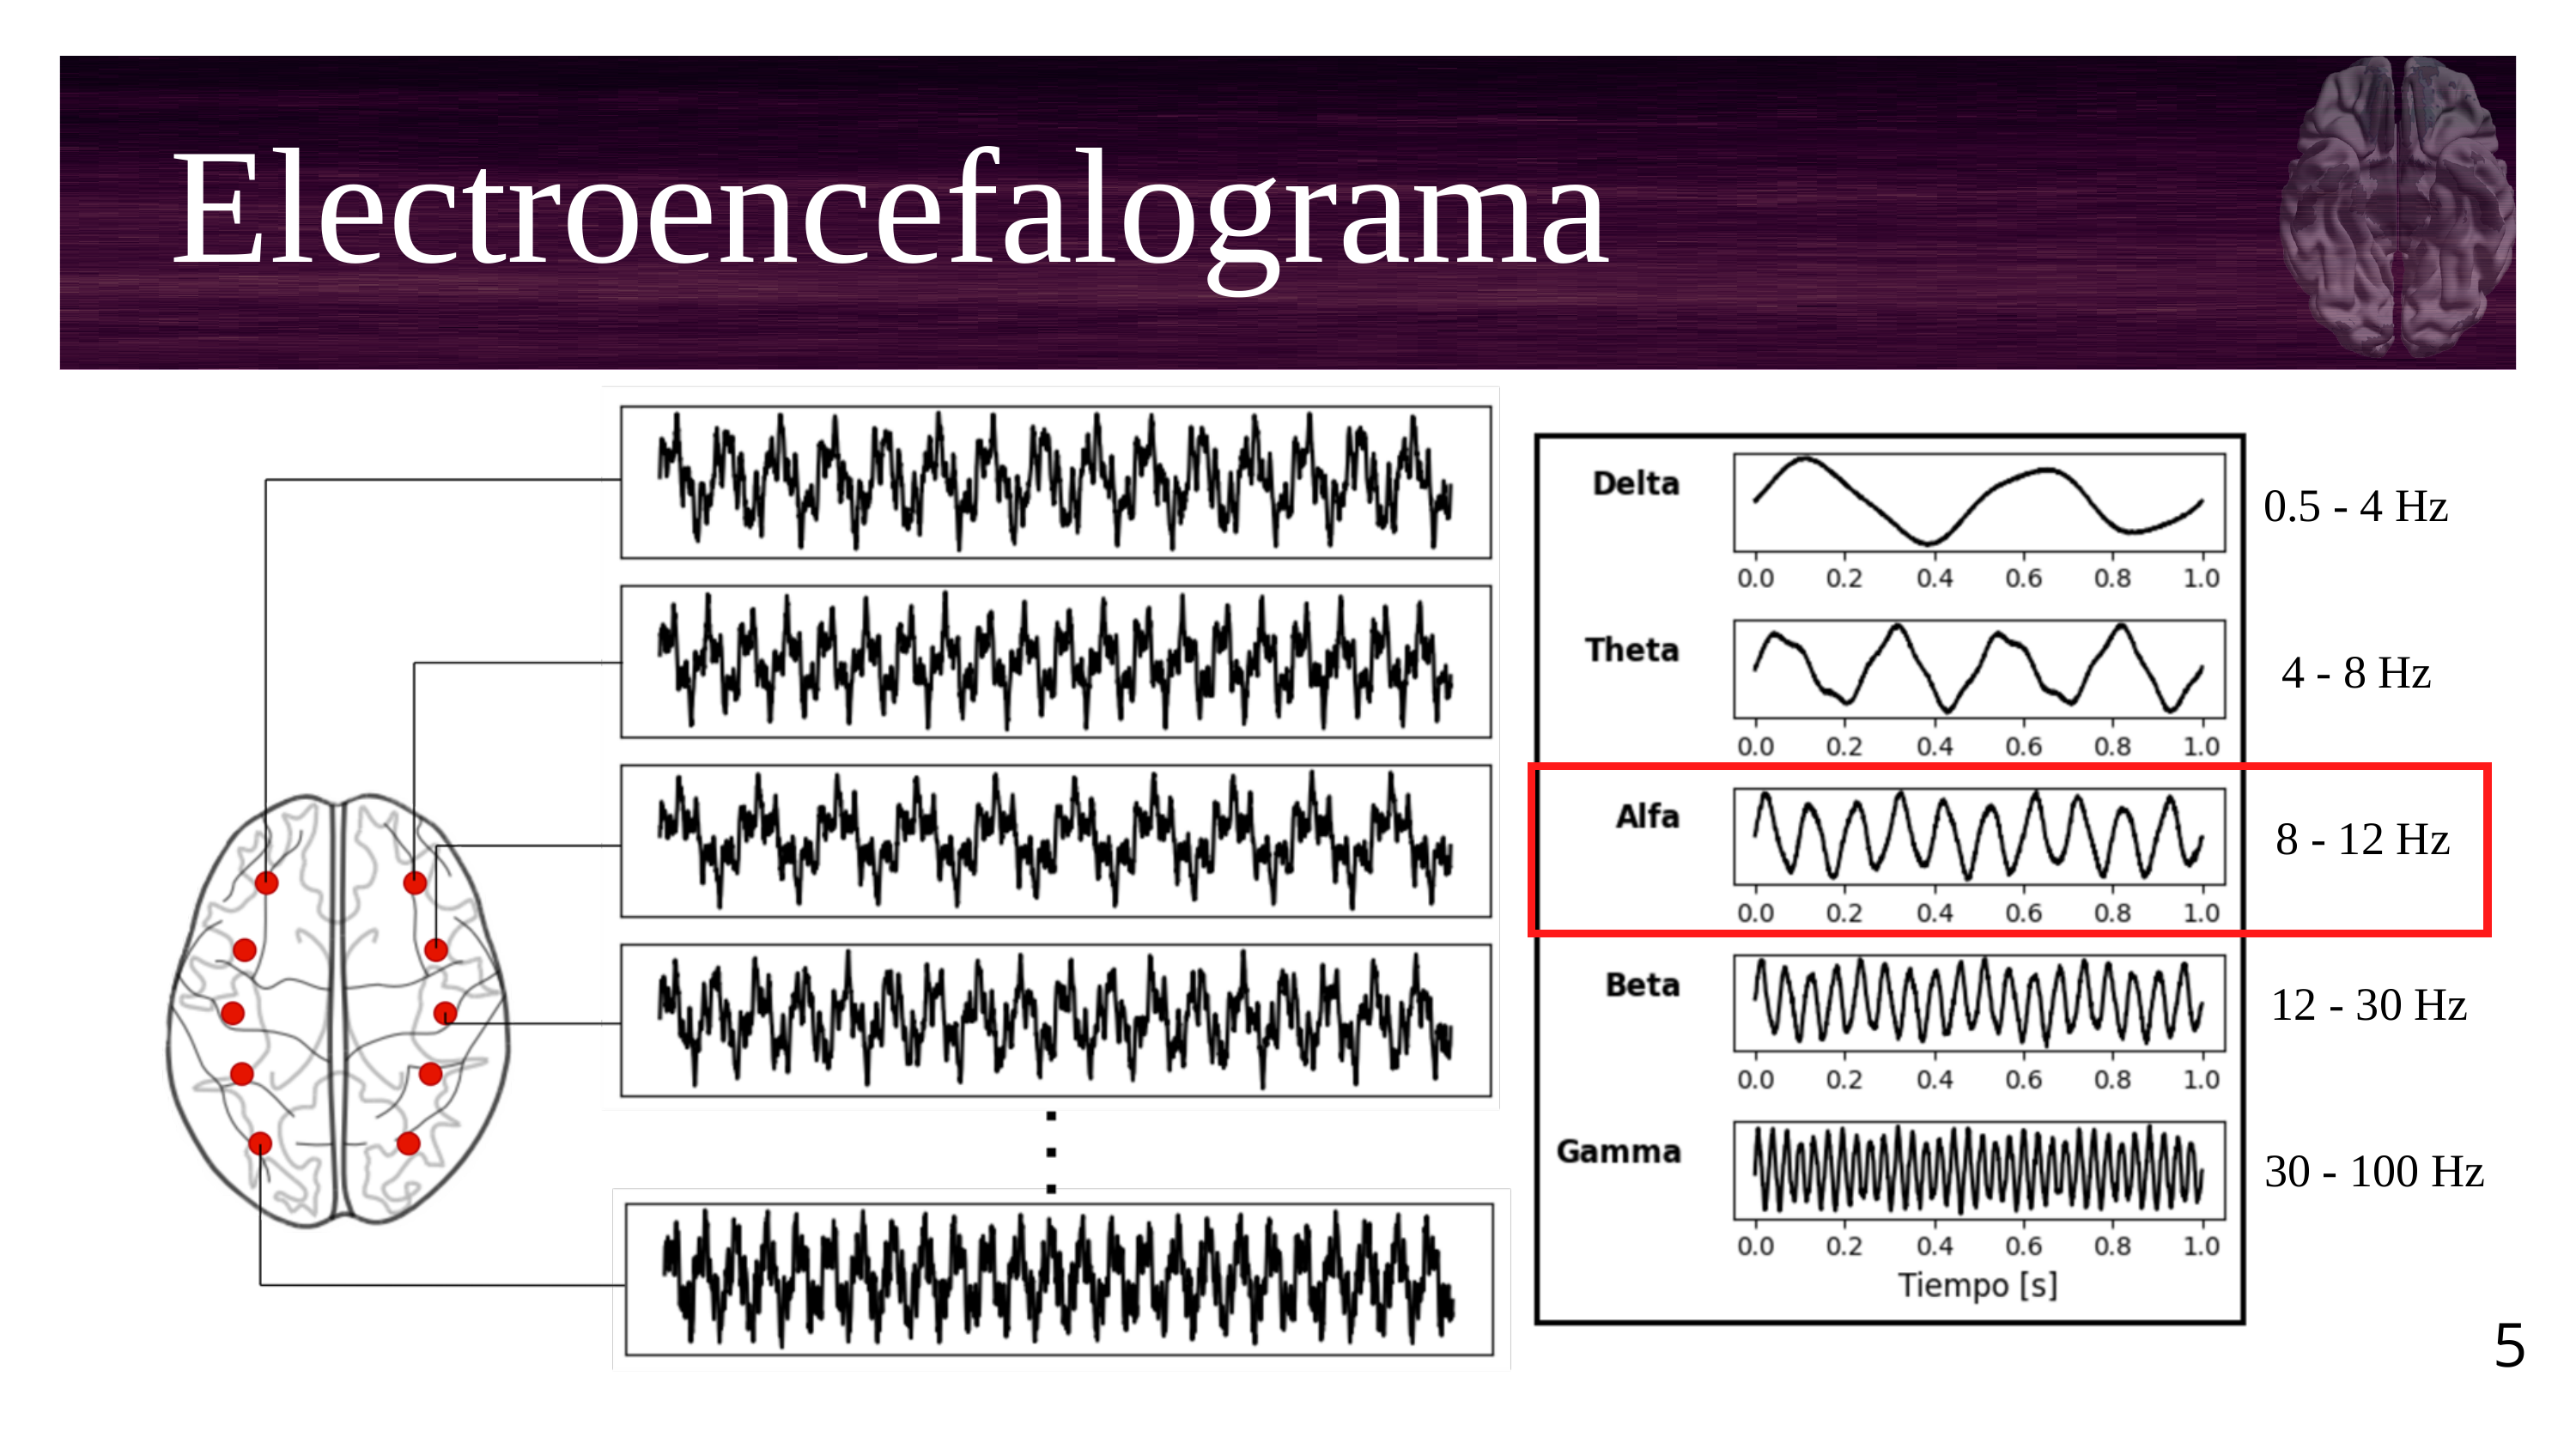

Electroencefalograma

0.5 - 4 Hz
4 - 8 Hz

8 - 12 Hz
12 - 30 Hz
30 - 100 Hz
5